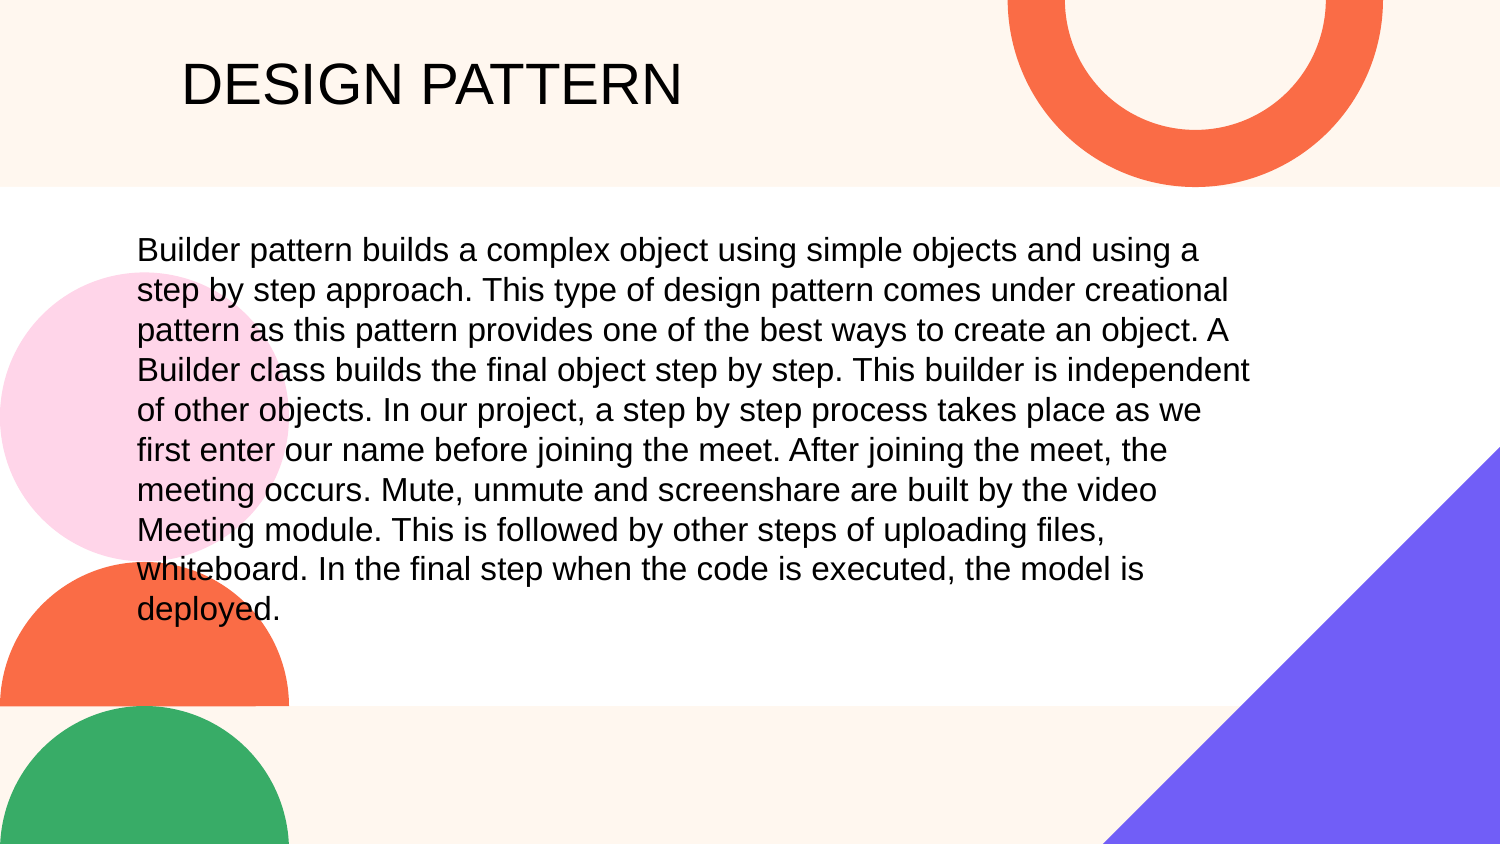

# DESIGN PATTERN
Builder pattern builds a complex object using simple objects and using a step by step approach. This type of design pattern comes under creational pattern as this pattern provides one of the best ways to create an object. A Builder class builds the final object step by step. This builder is independent of other objects. In our project, a step by step process takes place as we first enter our name before joining the meet. After joining the meet, the meeting occurs. Mute, unmute and screenshare are built by the video Meeting module. This is followed by other steps of uploading files, whiteboard. In the final step when the code is executed, the model is deployed.